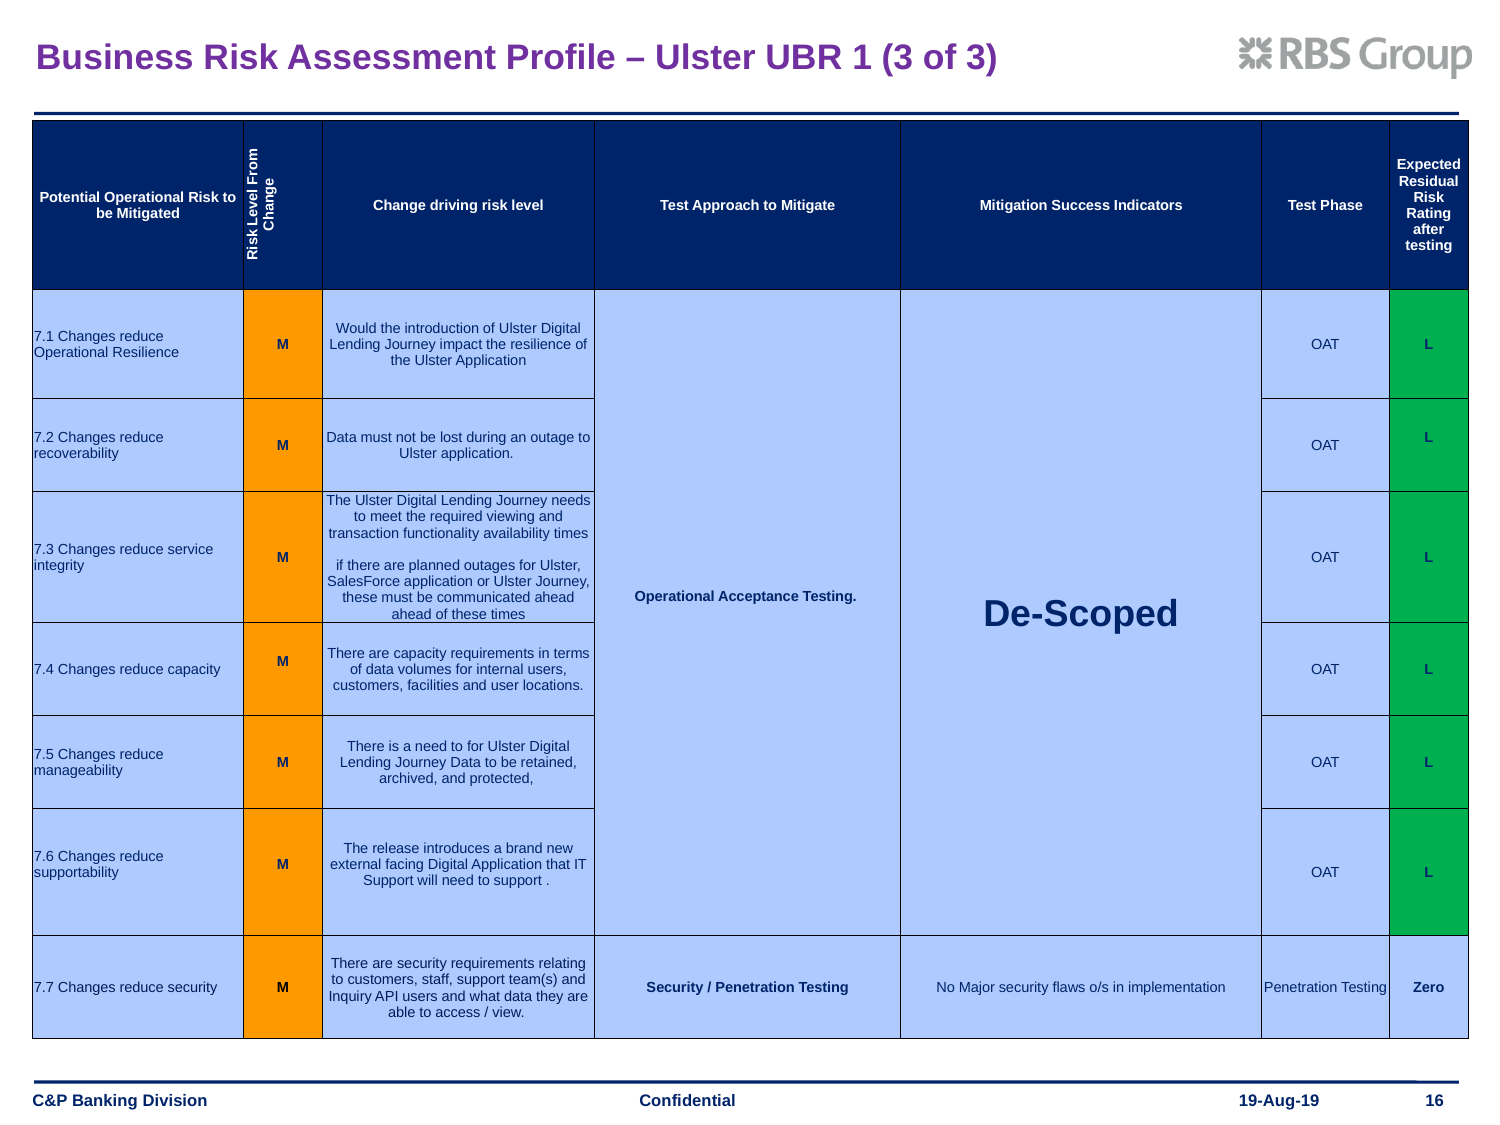

# Business Risk Assessment Profile – Ulster UBR 1 (3 of 3)
| Potential Operational Risk to be Mitigated | Risk Level From Change | Change driving risk level | Test Approach to Mitigate | Mitigation Success Indicators | Test Phase | Expected Residual Risk Rating after testing |
| --- | --- | --- | --- | --- | --- | --- |
| 7.1 Changes reduce Operational Resilience | M | Would the introduction of Ulster Digital Lending Journey impact the resilience of the Ulster Application | Operational Acceptance Testing. | De-Scoped | OAT | L |
| 7.2 Changes reduce recoverability | M | Data must not be lost during an outage to Ulster application. |  |  | OAT | L |
| 7.3 Changes reduce service integrity | M | The Ulster Digital Lending Journey needs to meet the required viewing and transaction functionality availability times if there are planned outages for Ulster, SalesForce application or Ulster Journey, these must be communicated ahead ahead of these times |  |  | OAT | L |
| 7.4 Changes reduce capacity | M | There are capacity requirements in terms of data volumes for internal users, customers, facilities and user locations. |  |  | OAT | L |
| 7.5 Changes reduce manageability | M | There is a need to for Ulster Digital Lending Journey Data to be retained, archived, and protected, |  |  | OAT | L |
| 7.6 Changes reduce supportability | M | The release introduces a brand new external facing Digital Application that IT Support will need to support . |  |  | OAT | L |
| 7.7 Changes reduce security | M | There are security requirements relating to customers, staff, support team(s) and Inquiry API users and what data they are able to access / view. | Security / Penetration Testing | No Major security flaws o/s in implementation | Penetration Testing | Zero |
16
19-Aug-19